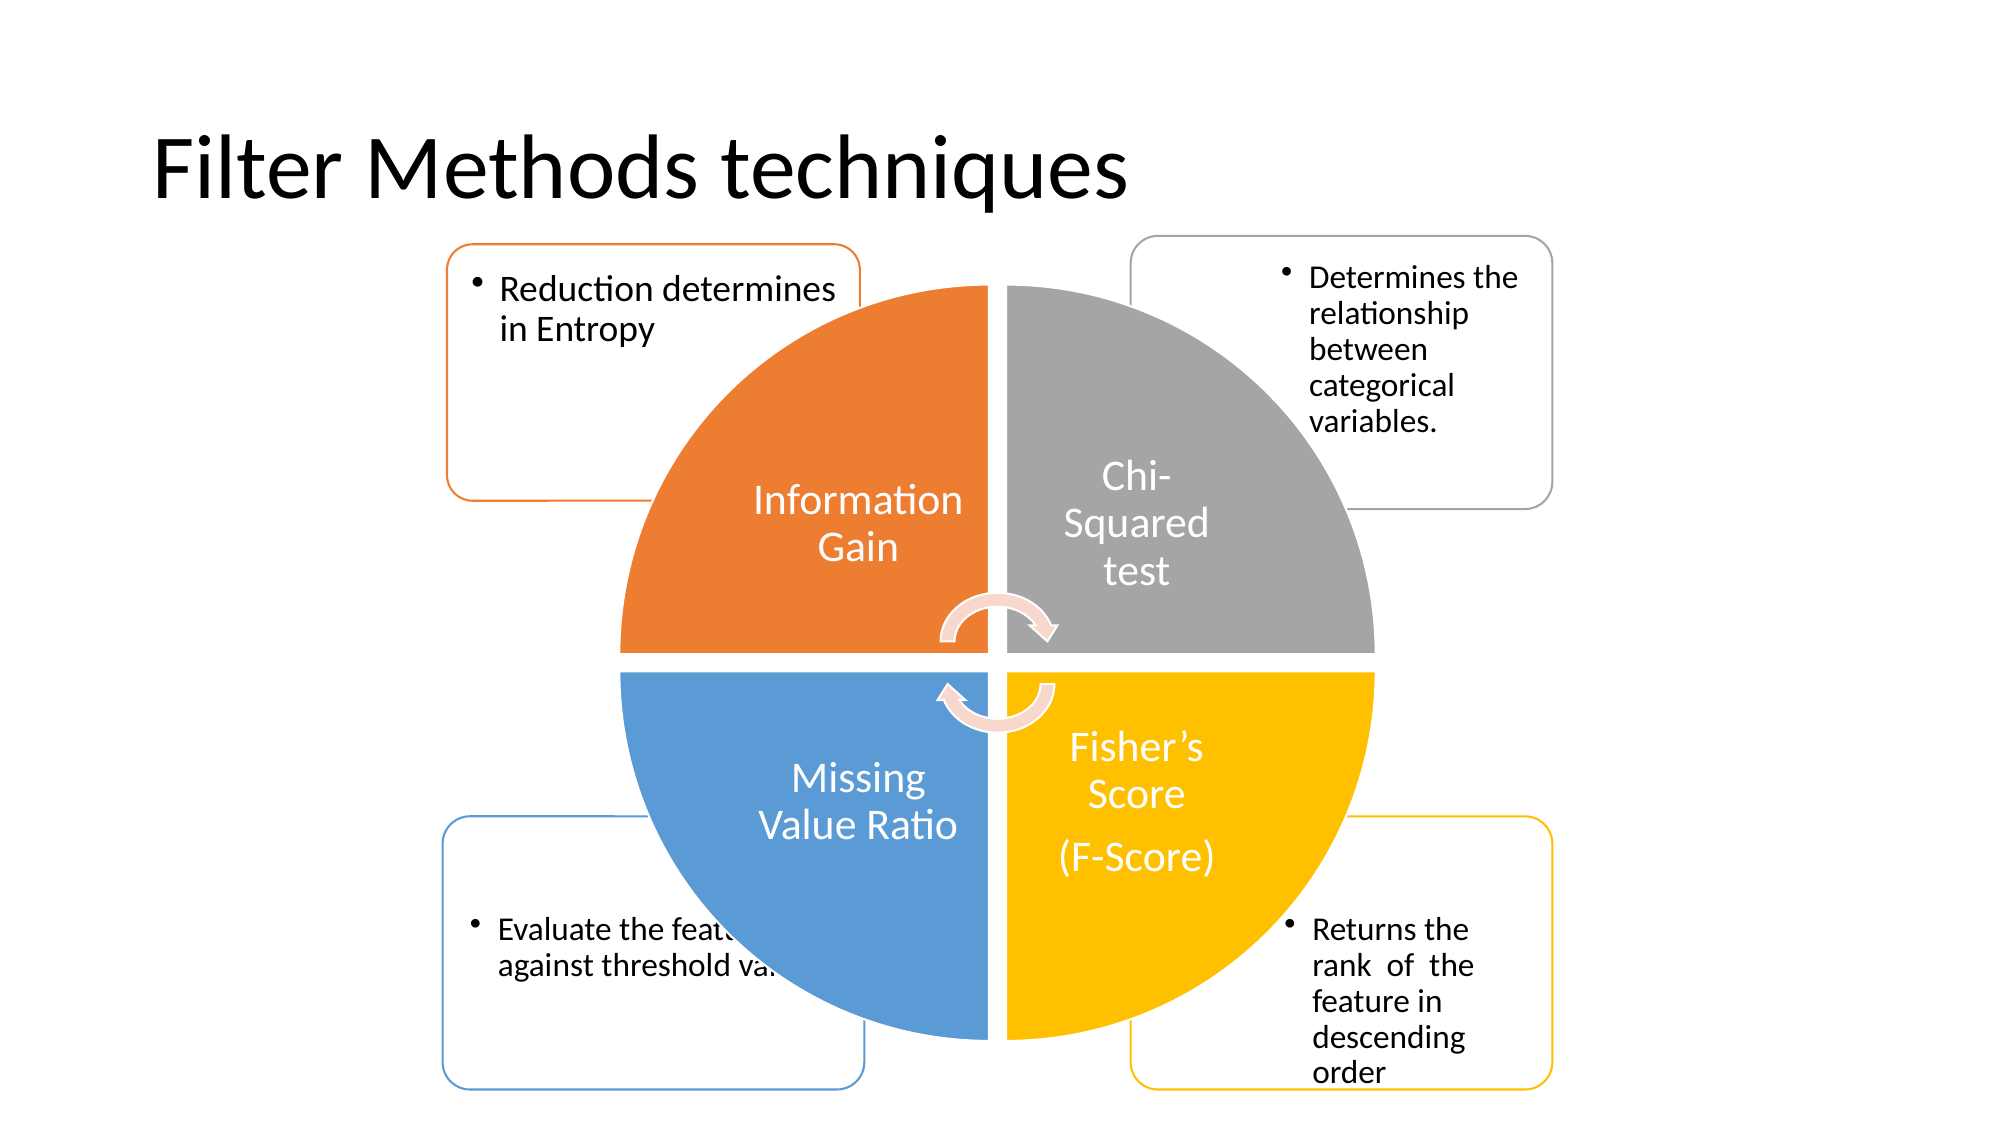

# Filter Methods techniques
Returns the rank  of  the feature in descending order
Evaluate the feature set against threshold value.
Determines the relationship between categorical variables.
Reduction determines in Entropy
Information Gain
Chi-Squared test
Fisher’s Score
(F-Score)
Missing Value Ratio